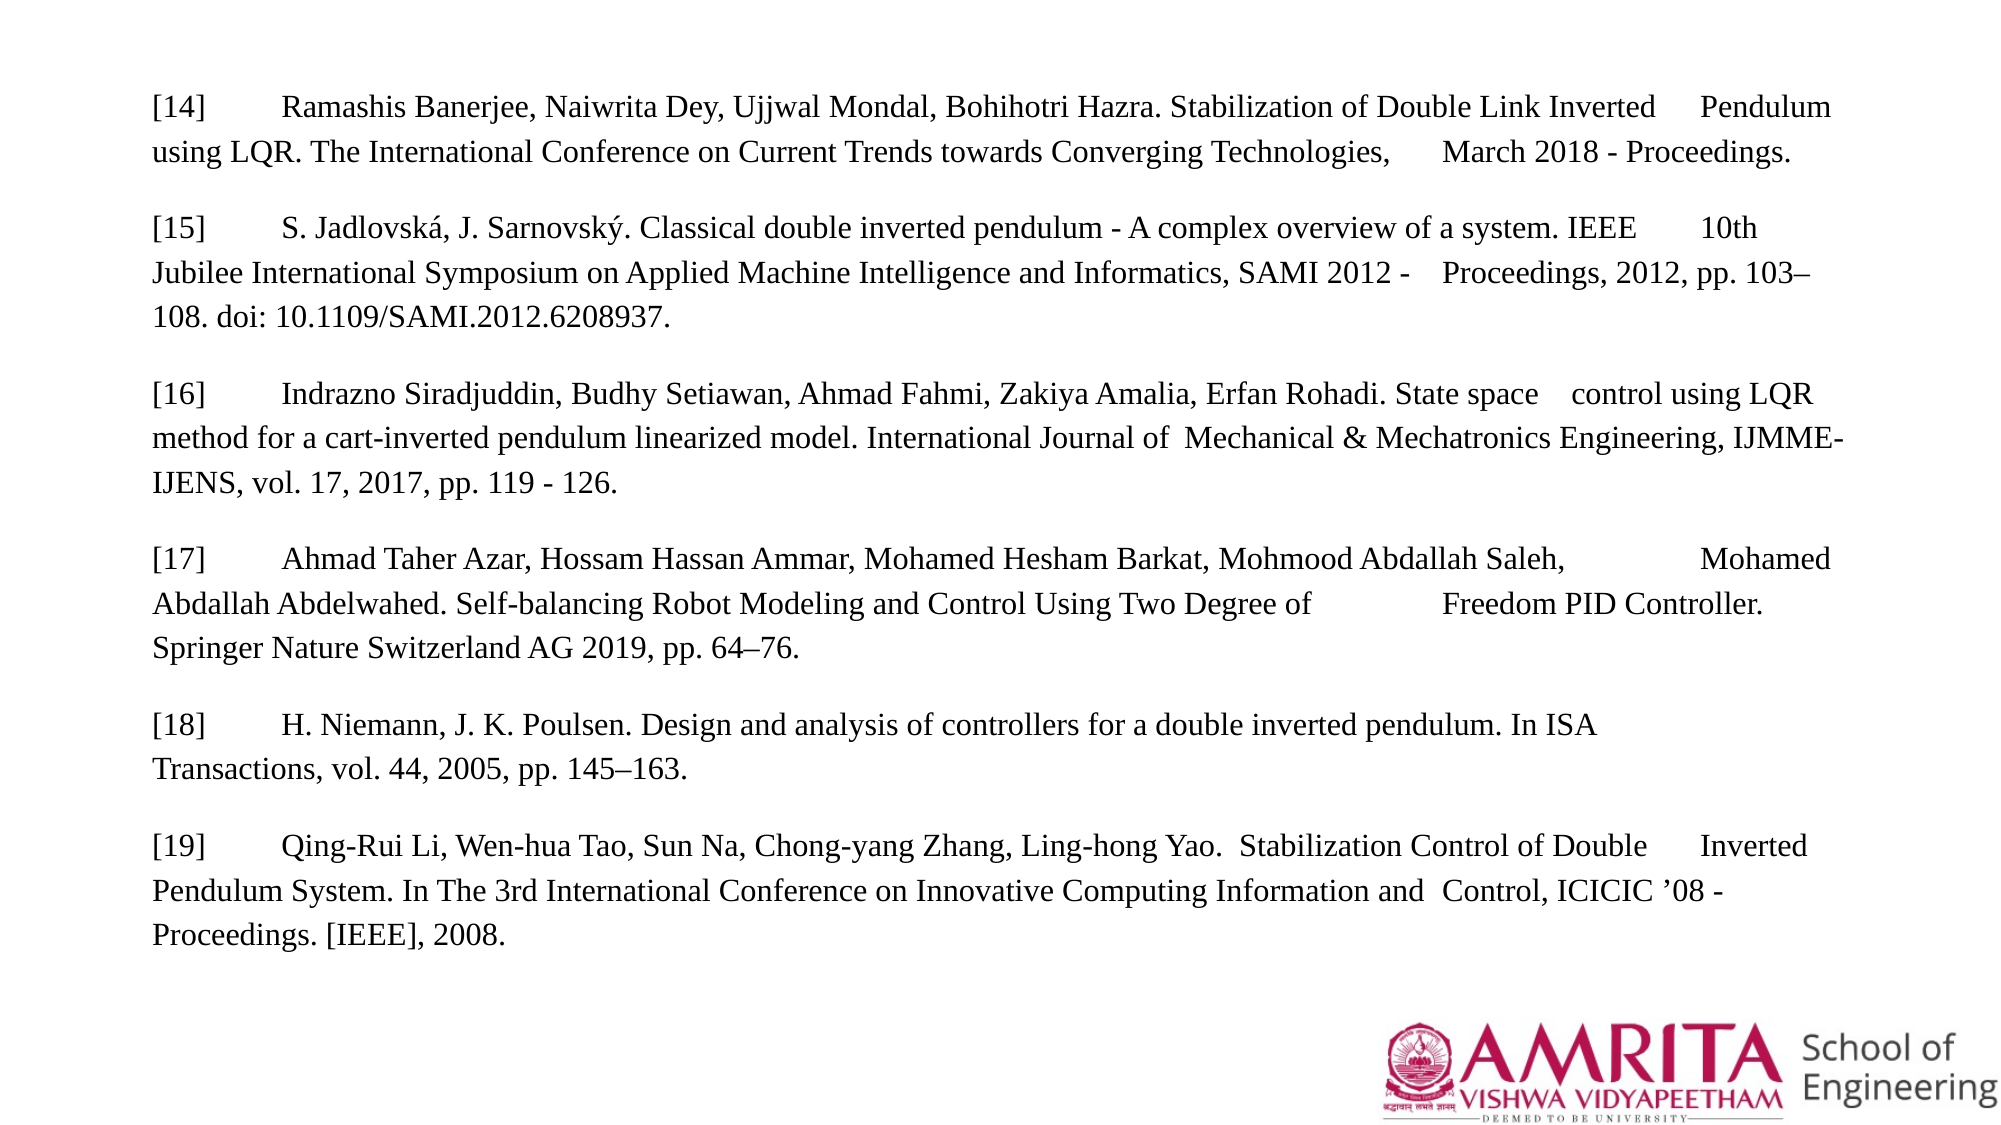

[14]	Ramashis Banerjee, Naiwrita Dey, Ujjwal Mondal, Bohihotri Hazra. Stabilization of Double Link Inverted 	Pendulum using LQR. The International Conference on Current Trends towards Converging Technologies, 	March 2018 - Proceedings.
[15]	S. Jadlovská, J. Sarnovský. Classical double inverted pendulum - A complex overview of a system. IEEE 	10th Jubilee International Symposium on Applied Machine Intelligence and Informatics, SAMI 2012 - 	Proceedings, 2012, pp. 103–108. doi: 10.1109/SAMI.2012.6208937.
[16]	Indrazno Siradjuddin, Budhy Setiawan, Ahmad Fahmi, Zakiya Amalia, Erfan Rohadi. State space 	control using LQR method for a cart-inverted pendulum linearized model. International Journal of 	Mechanical & Mechatronics Engineering, IJMME-IJENS, vol. 17, 2017, pp. 119 - 126.
[17]	Ahmad Taher Azar, Hossam Hassan Ammar, Mohamed Hesham Barkat, Mohmood Abdallah Saleh, 	Mohamed Abdallah Abdelwahed. Self-balancing Robot Modeling and Control Using Two Degree of 	Freedom PID Controller. Springer Nature Switzerland AG 2019, pp. 64–76.
[18]	H. Niemann, J. K. Poulsen. Design and analysis of controllers for a double inverted pendulum. In ISA 	Transactions, vol. 44, 2005, pp. 145–163.
[19]	Qing-Rui Li, Wen-hua Tao, Sun Na, Chong-yang Zhang, Ling-hong Yao.  Stabilization Control of Double 	Inverted Pendulum System. In The 3rd International Conference on Innovative Computing Information and 	Control, ICICIC ’08 - Proceedings. [IEEE], 2008.